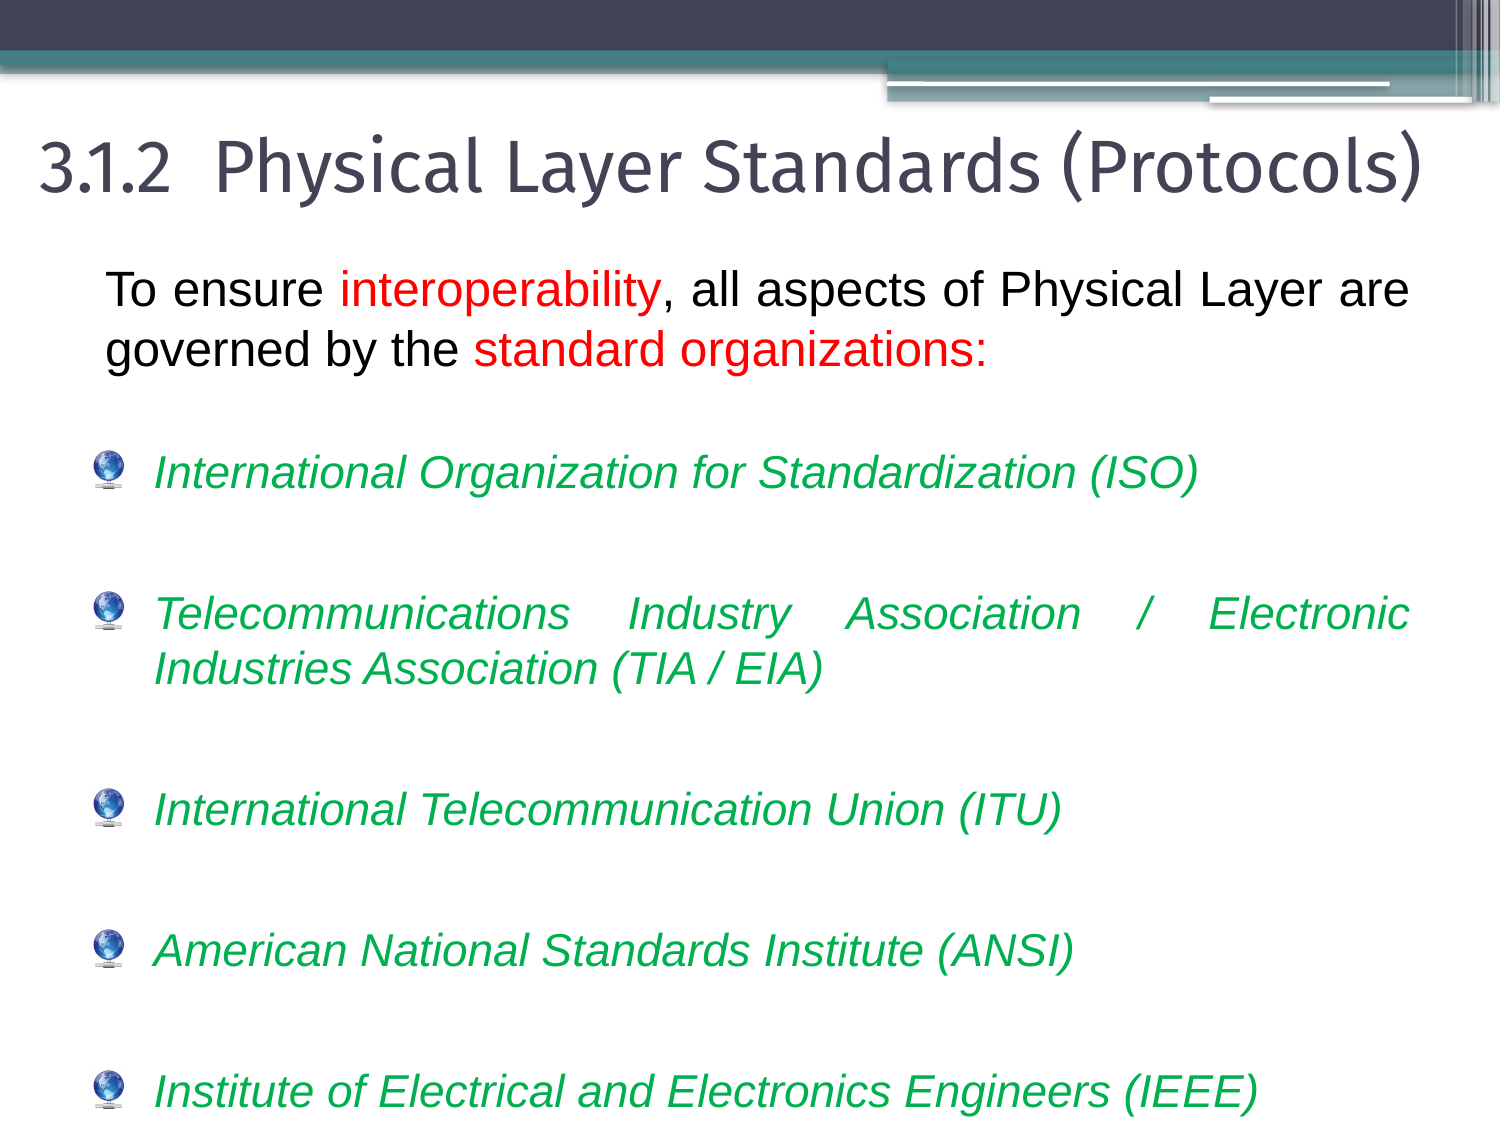

# 3.1.2  Physical Layer Standards (Protocols)
To ensure interoperability, all aspects of Physical Layer are governed by the standard organizations:

International Organization for Standardization (ISO)

Telecommunications Industry Association / Electronic Industries Association (TIA / EIA)

International Telecommunication Union (ITU)

American National Standards Institute (ANSI)

Institute of Electrical and Electronics Engineers (IEEE)